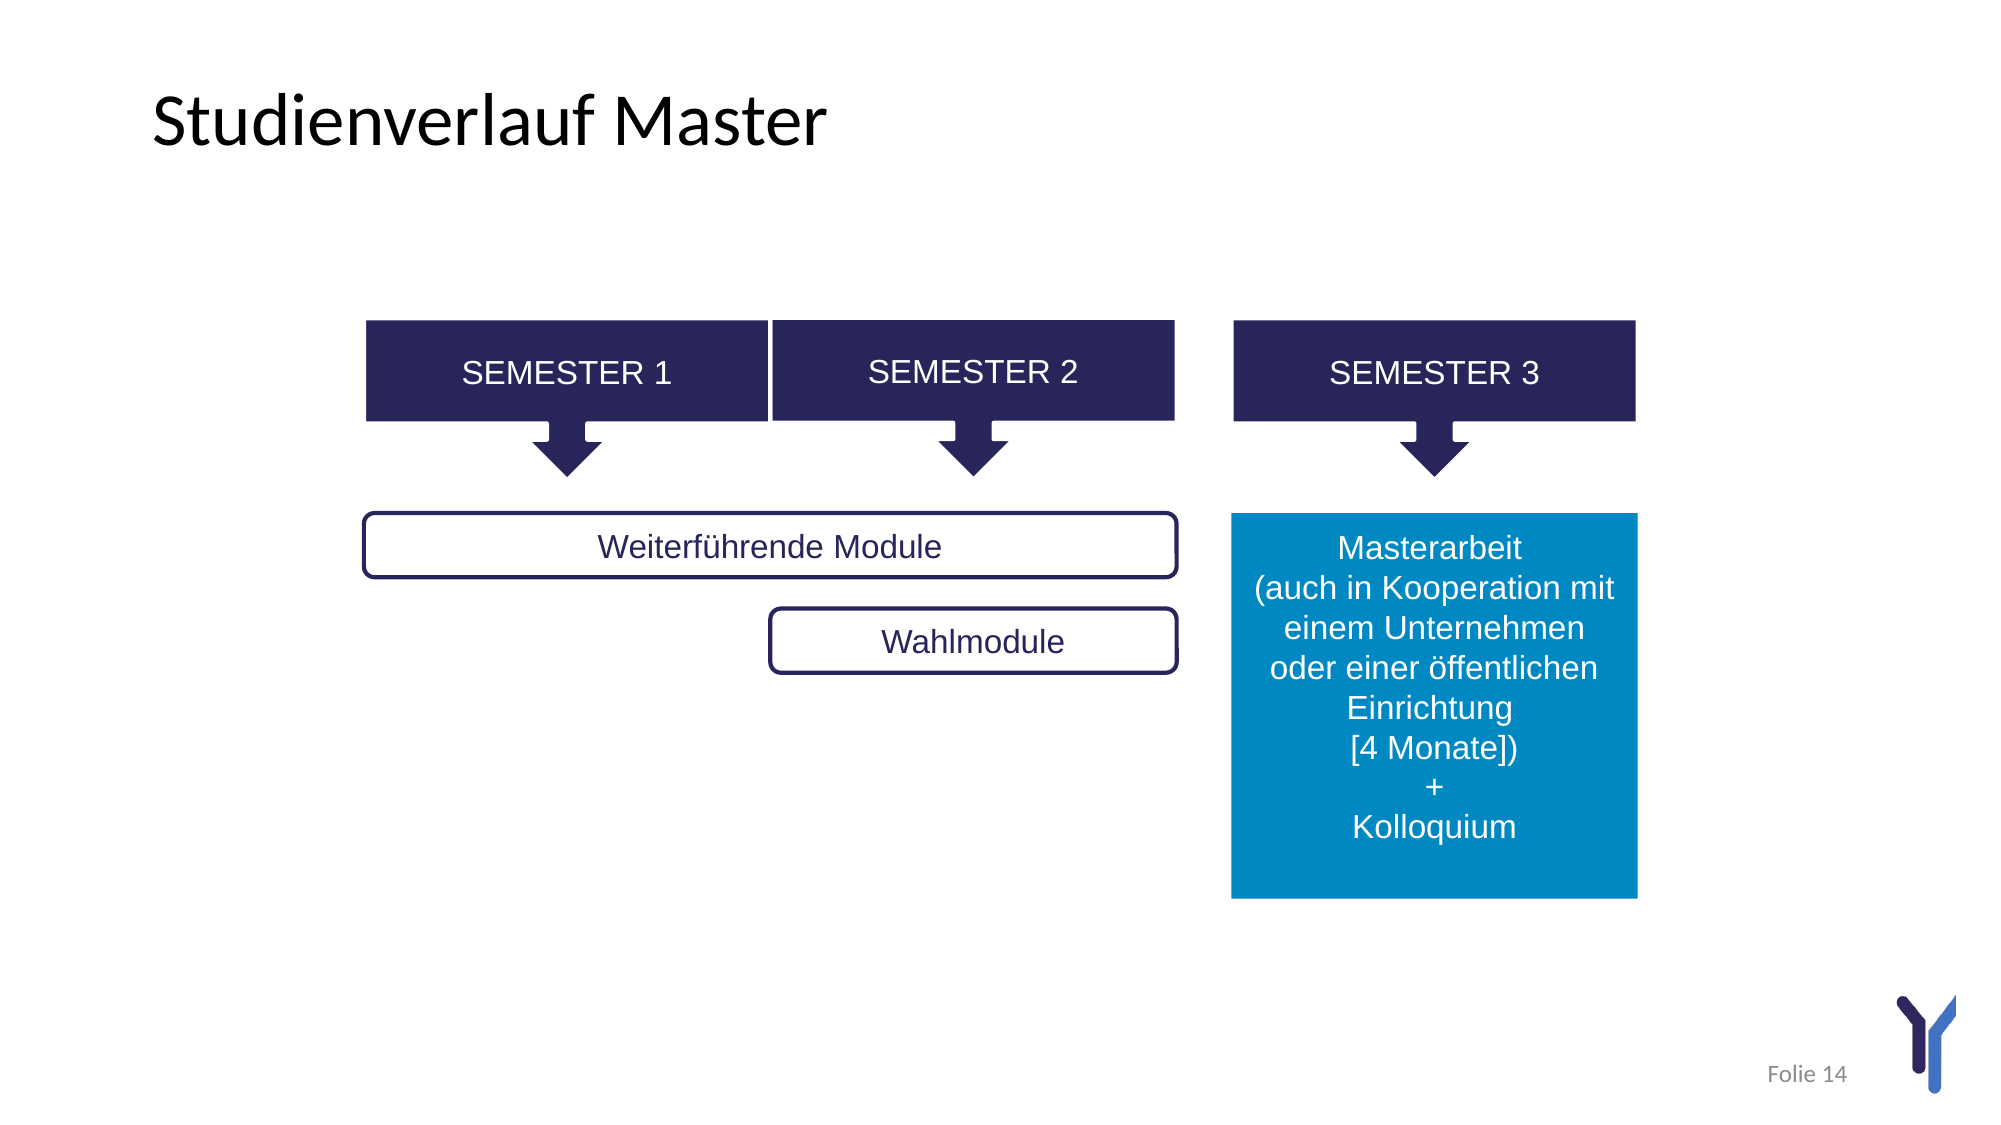

# Studienverlauf Master

SEMESTER 2
SEMESTER 1
SEMESTER 3
Masterarbeit
(auch in Kooperation mit einem Unternehmen oder einer öffentlichen Einrichtung
[4 Monate])
+
Kolloquium

Weiterführende Module
Wahlmodule
Folie 14